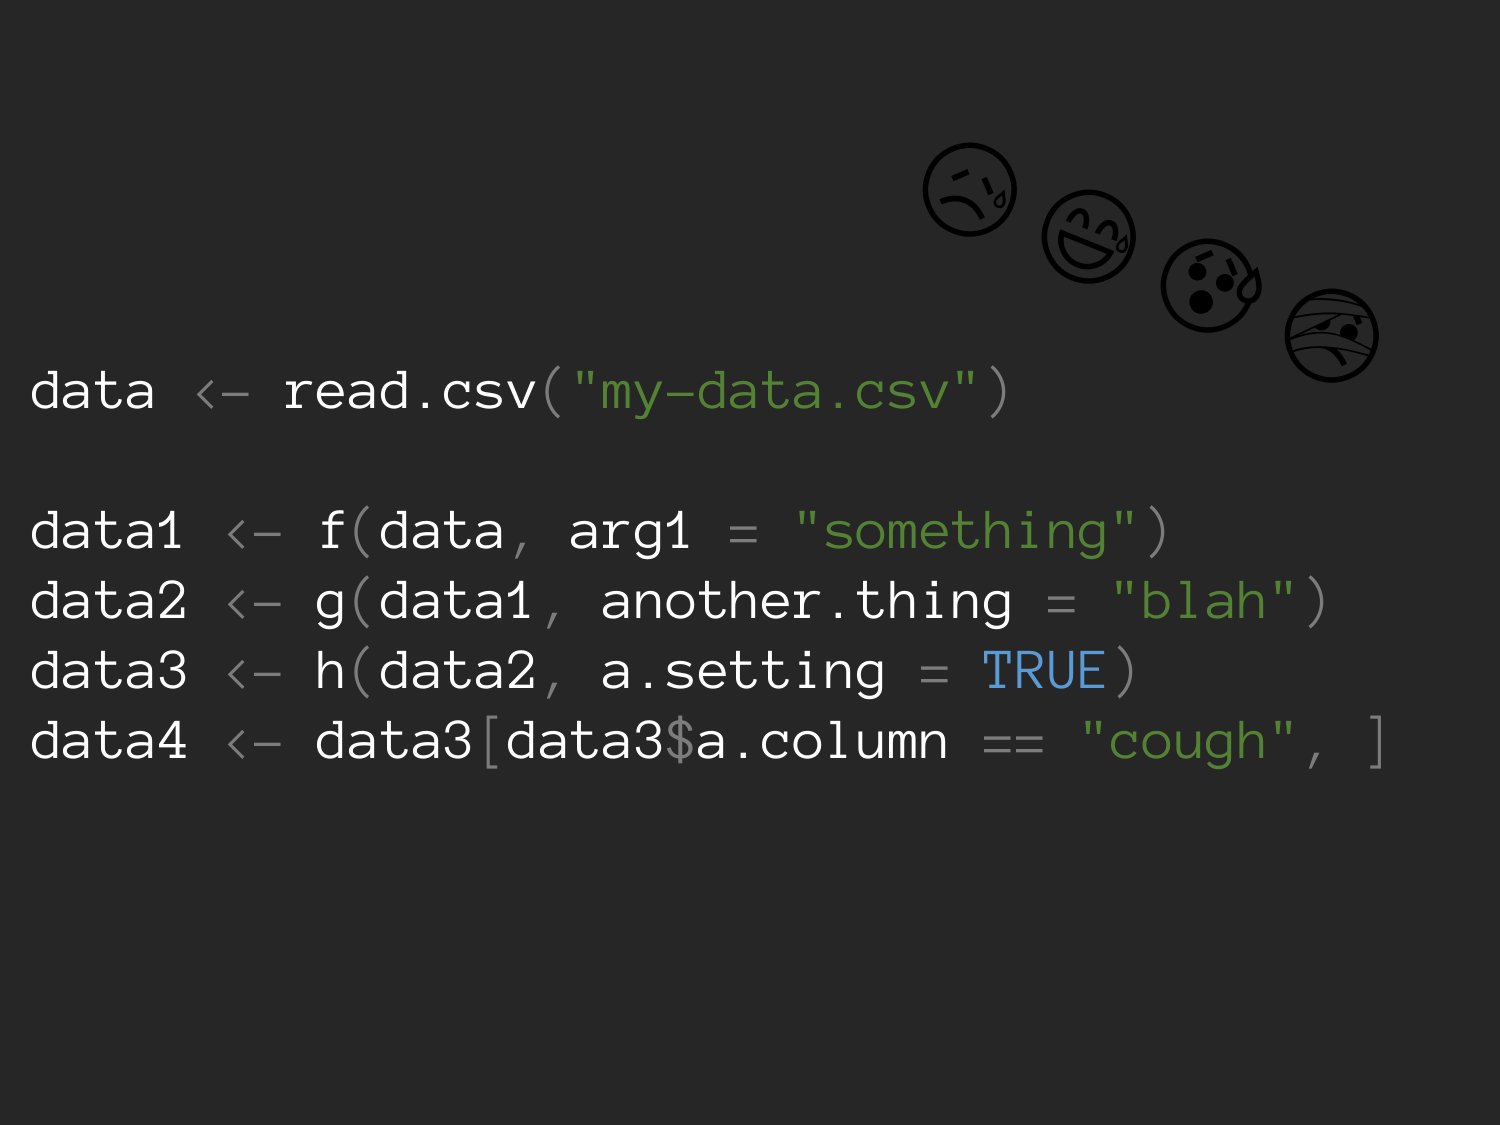

😥 😅 😰 🤕
data <- read.csv("my-data.csv")

data1 <- f(data, arg1 = "something")
data2 <- g(data1, another.thing = "blah")
data3 <- h(data2, a.setting = TRUE)
data4 <- data3[data3$a.column == "cough", ]